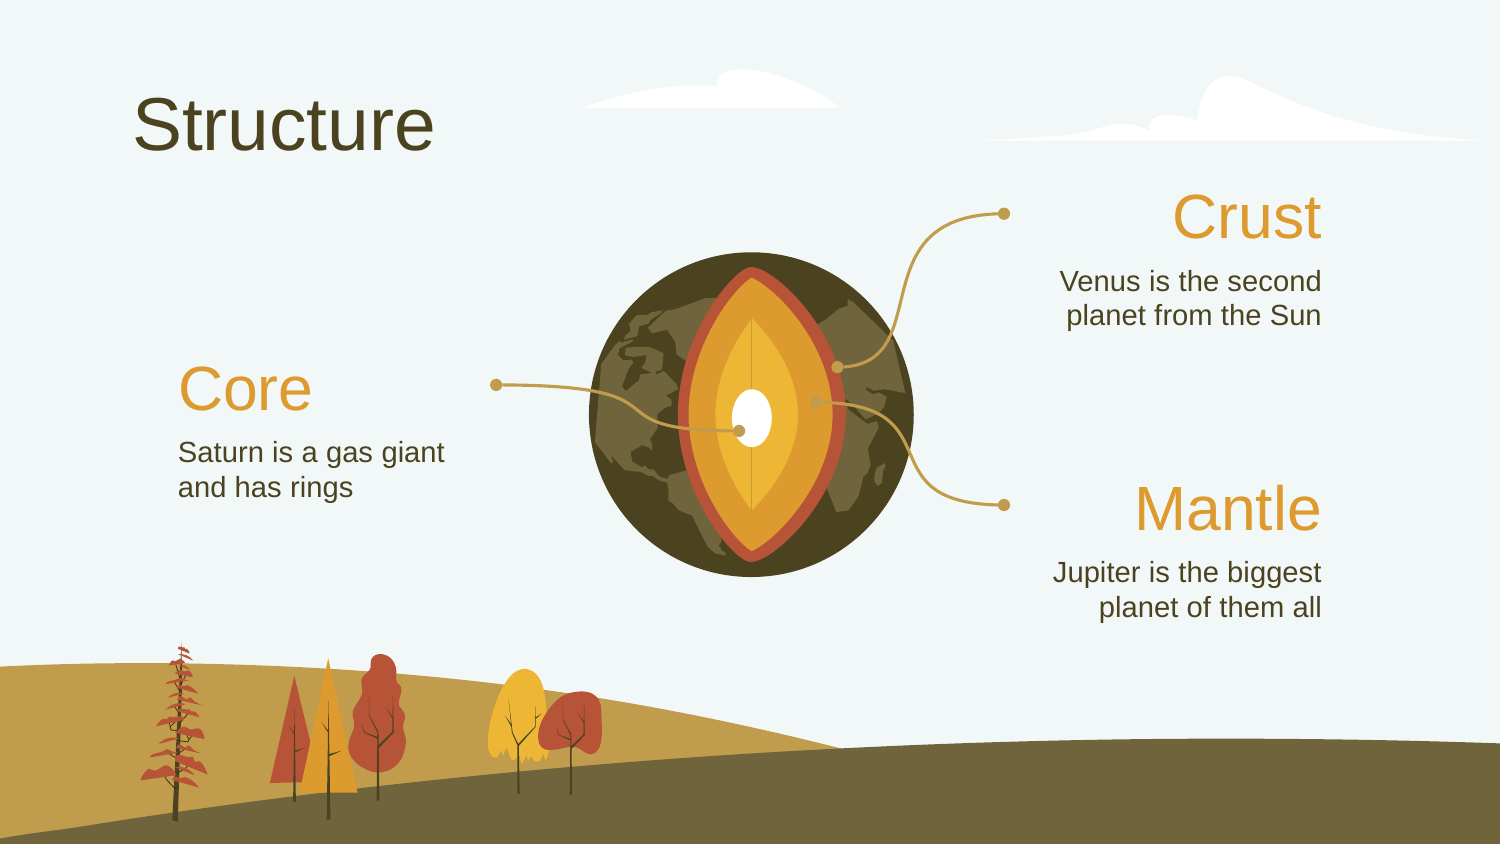

# Structure
Crust
Venus is the second planet from the Sun

Core

Saturn is a gas giant and has rings
Mantle
Jupiter is the biggest planet of them all